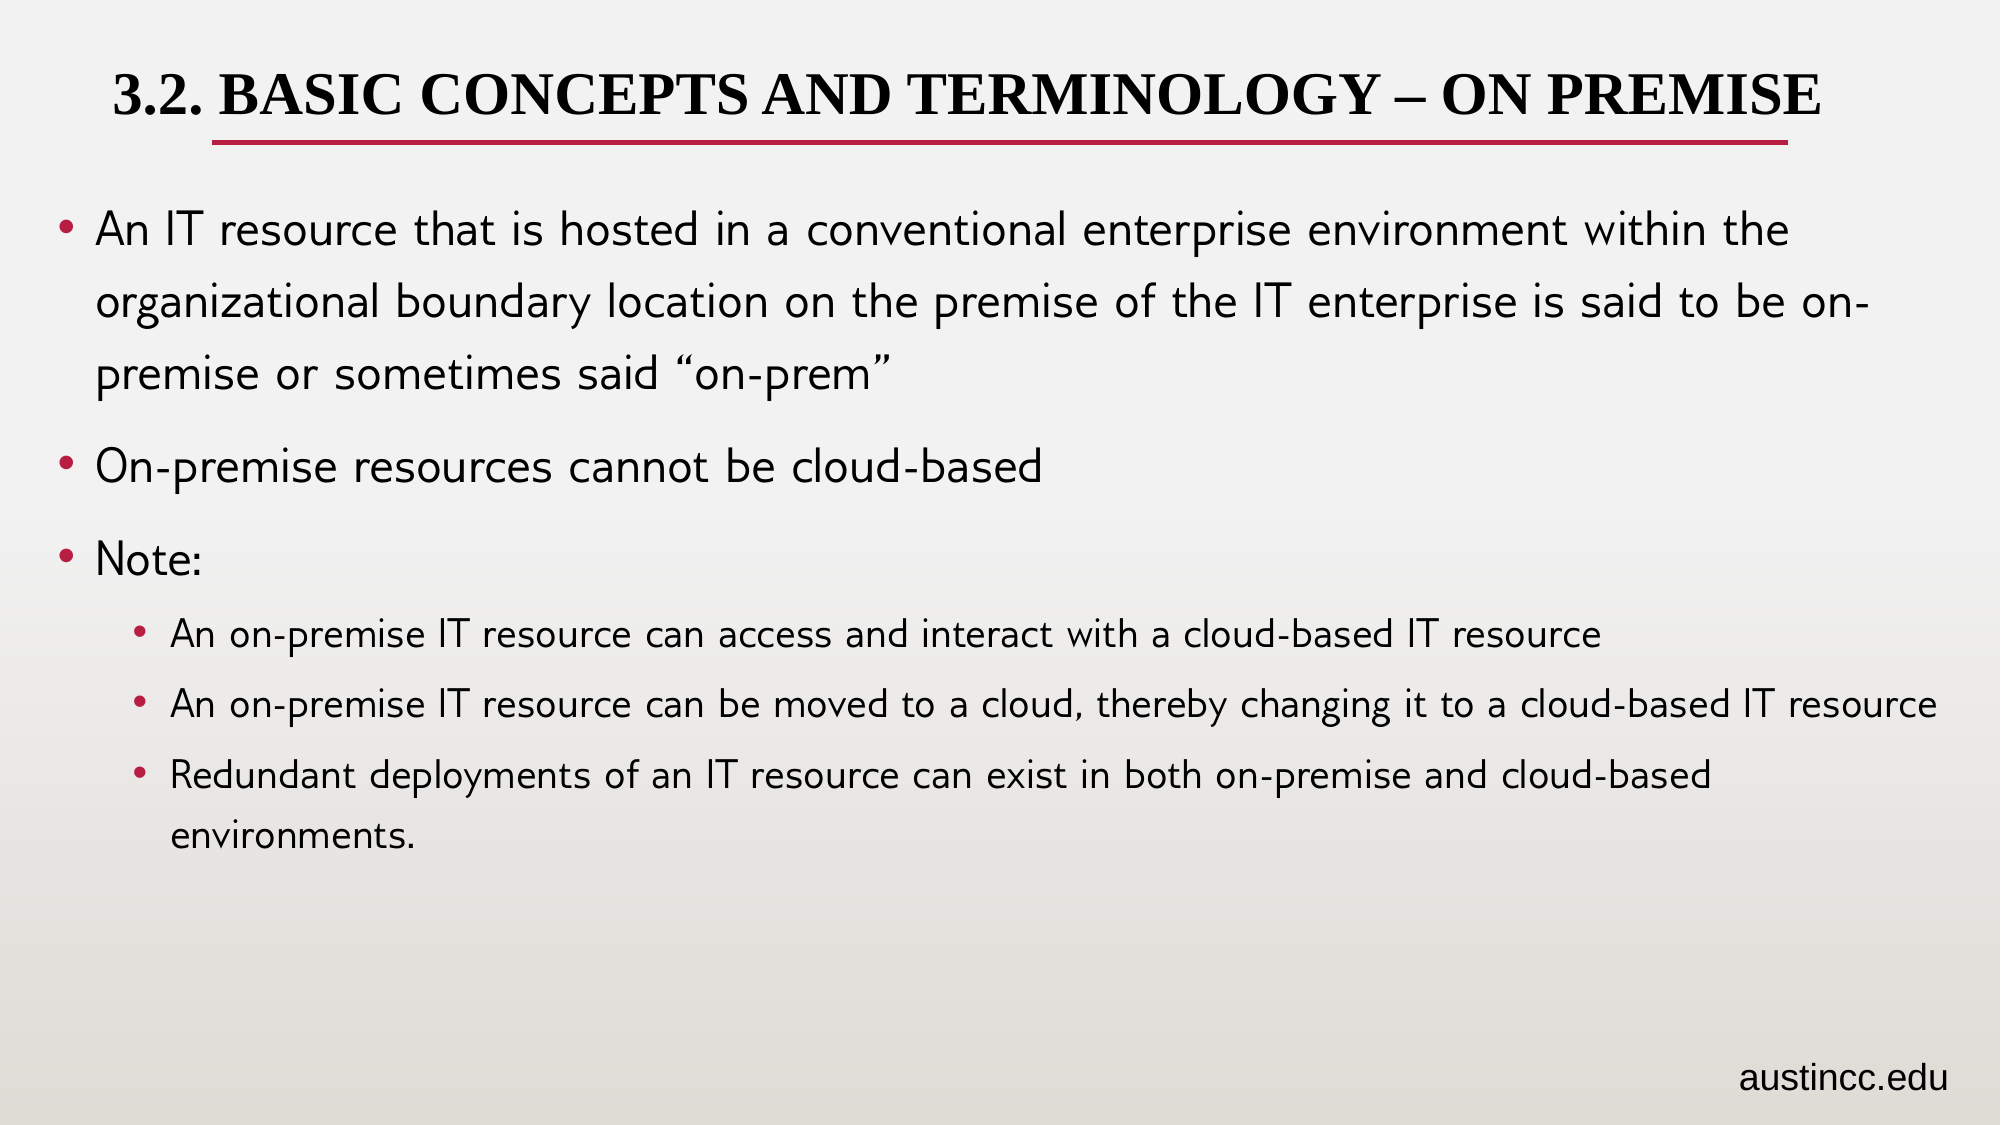

# 3.2. Basic Concepts and Terminology – On Premise
An IT resource that is hosted in a conventional enterprise environment within the organizational boundary location on the premise of the IT enterprise is said to be on-premise or sometimes said “on-prem”
On-premise resources cannot be cloud-based
Note:
An on-premise IT resource can access and interact with a cloud-based IT resource
An on-premise IT resource can be moved to a cloud, thereby changing it to a cloud-based IT resource
Redundant deployments of an IT resource can exist in both on-premise and cloud-based environments.